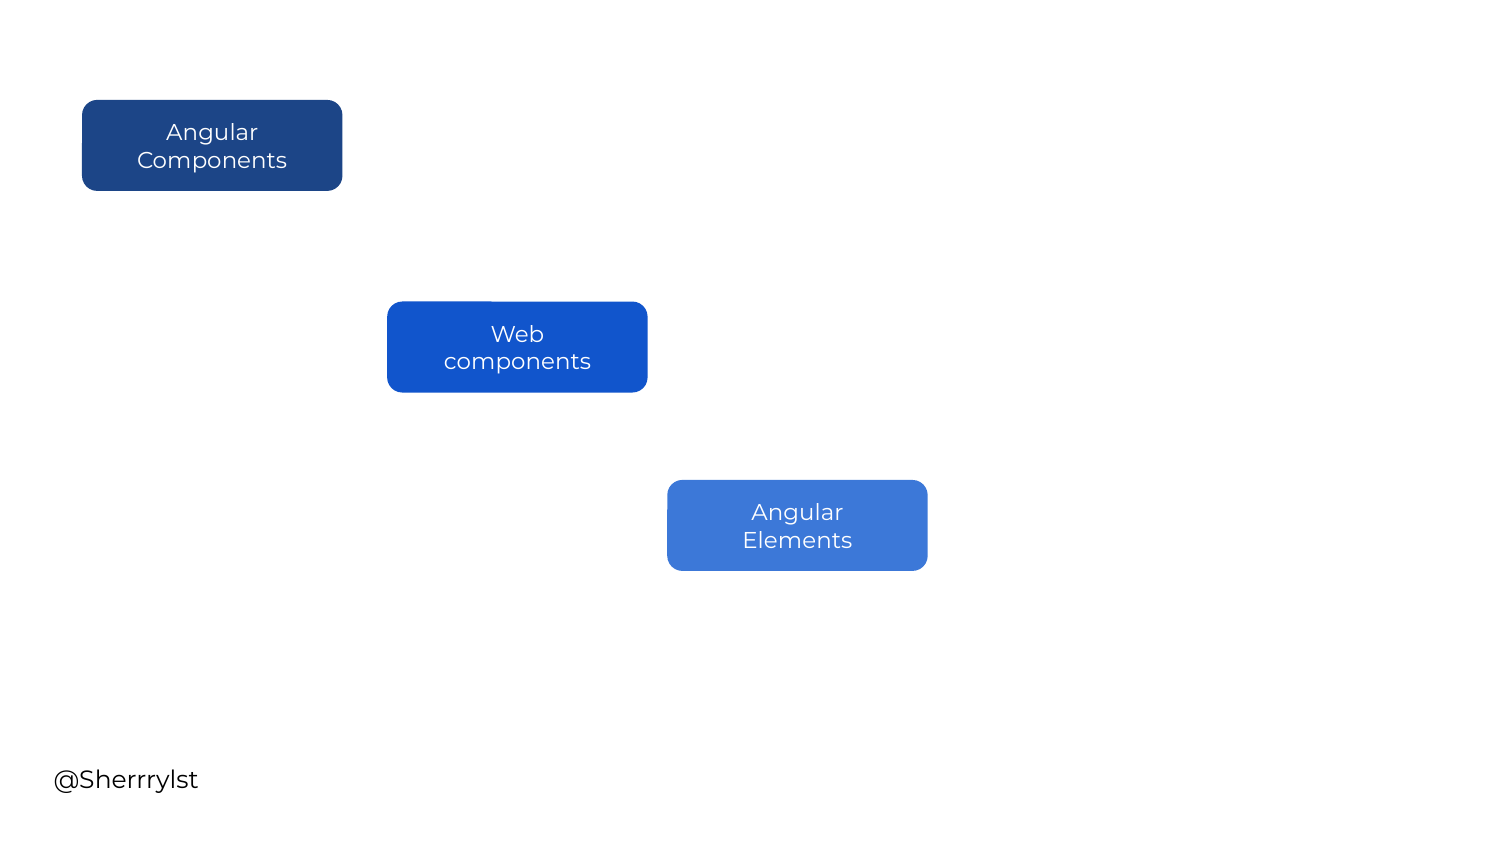

Angular Components

Web components

Angular Elements
@Sherrrylst